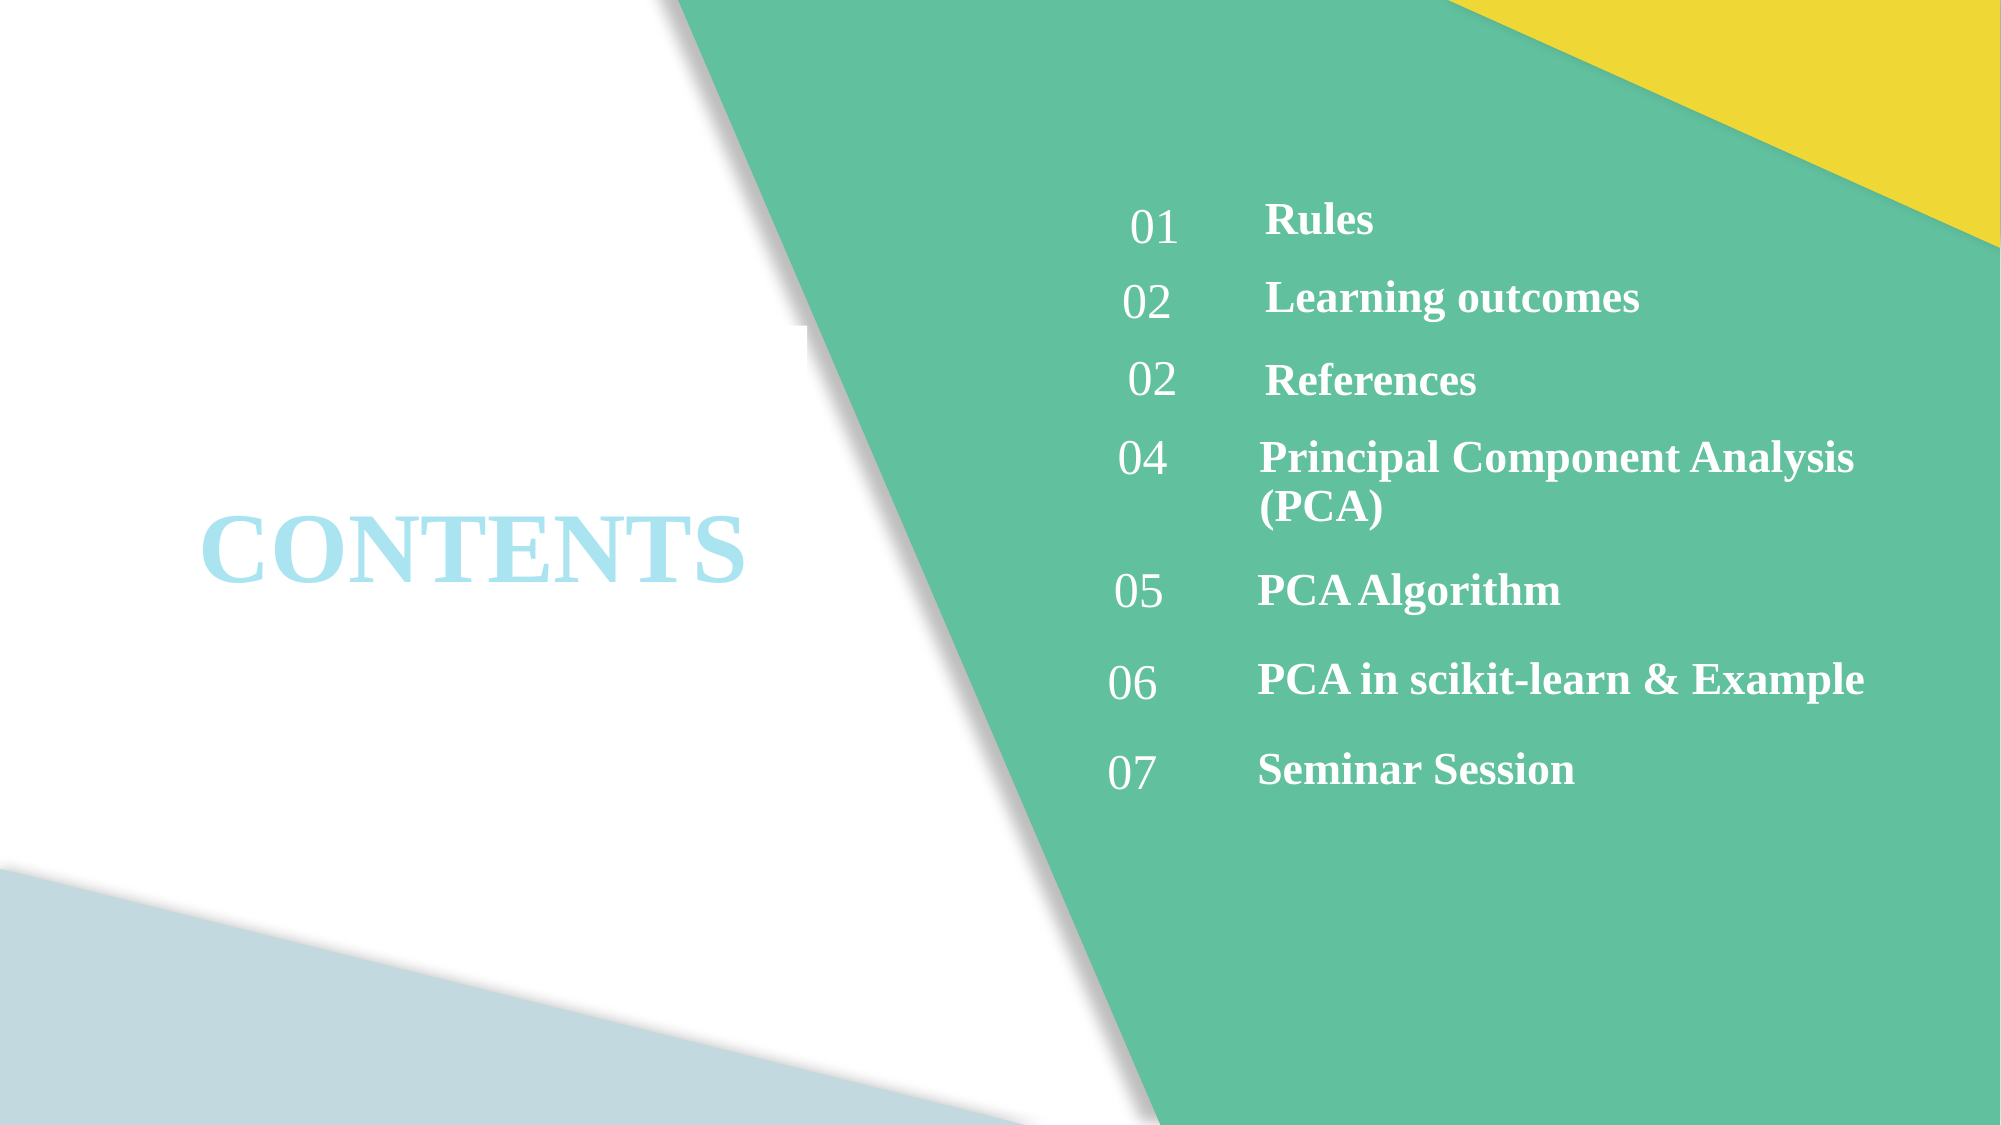

01
Rules
02
Learning outcomes
02
CONTENTS
References
04
Principal Component Analysis (PCA)
05
PCA Algorithm
06
PCA in scikit-learn & Example
07
Seminar Session